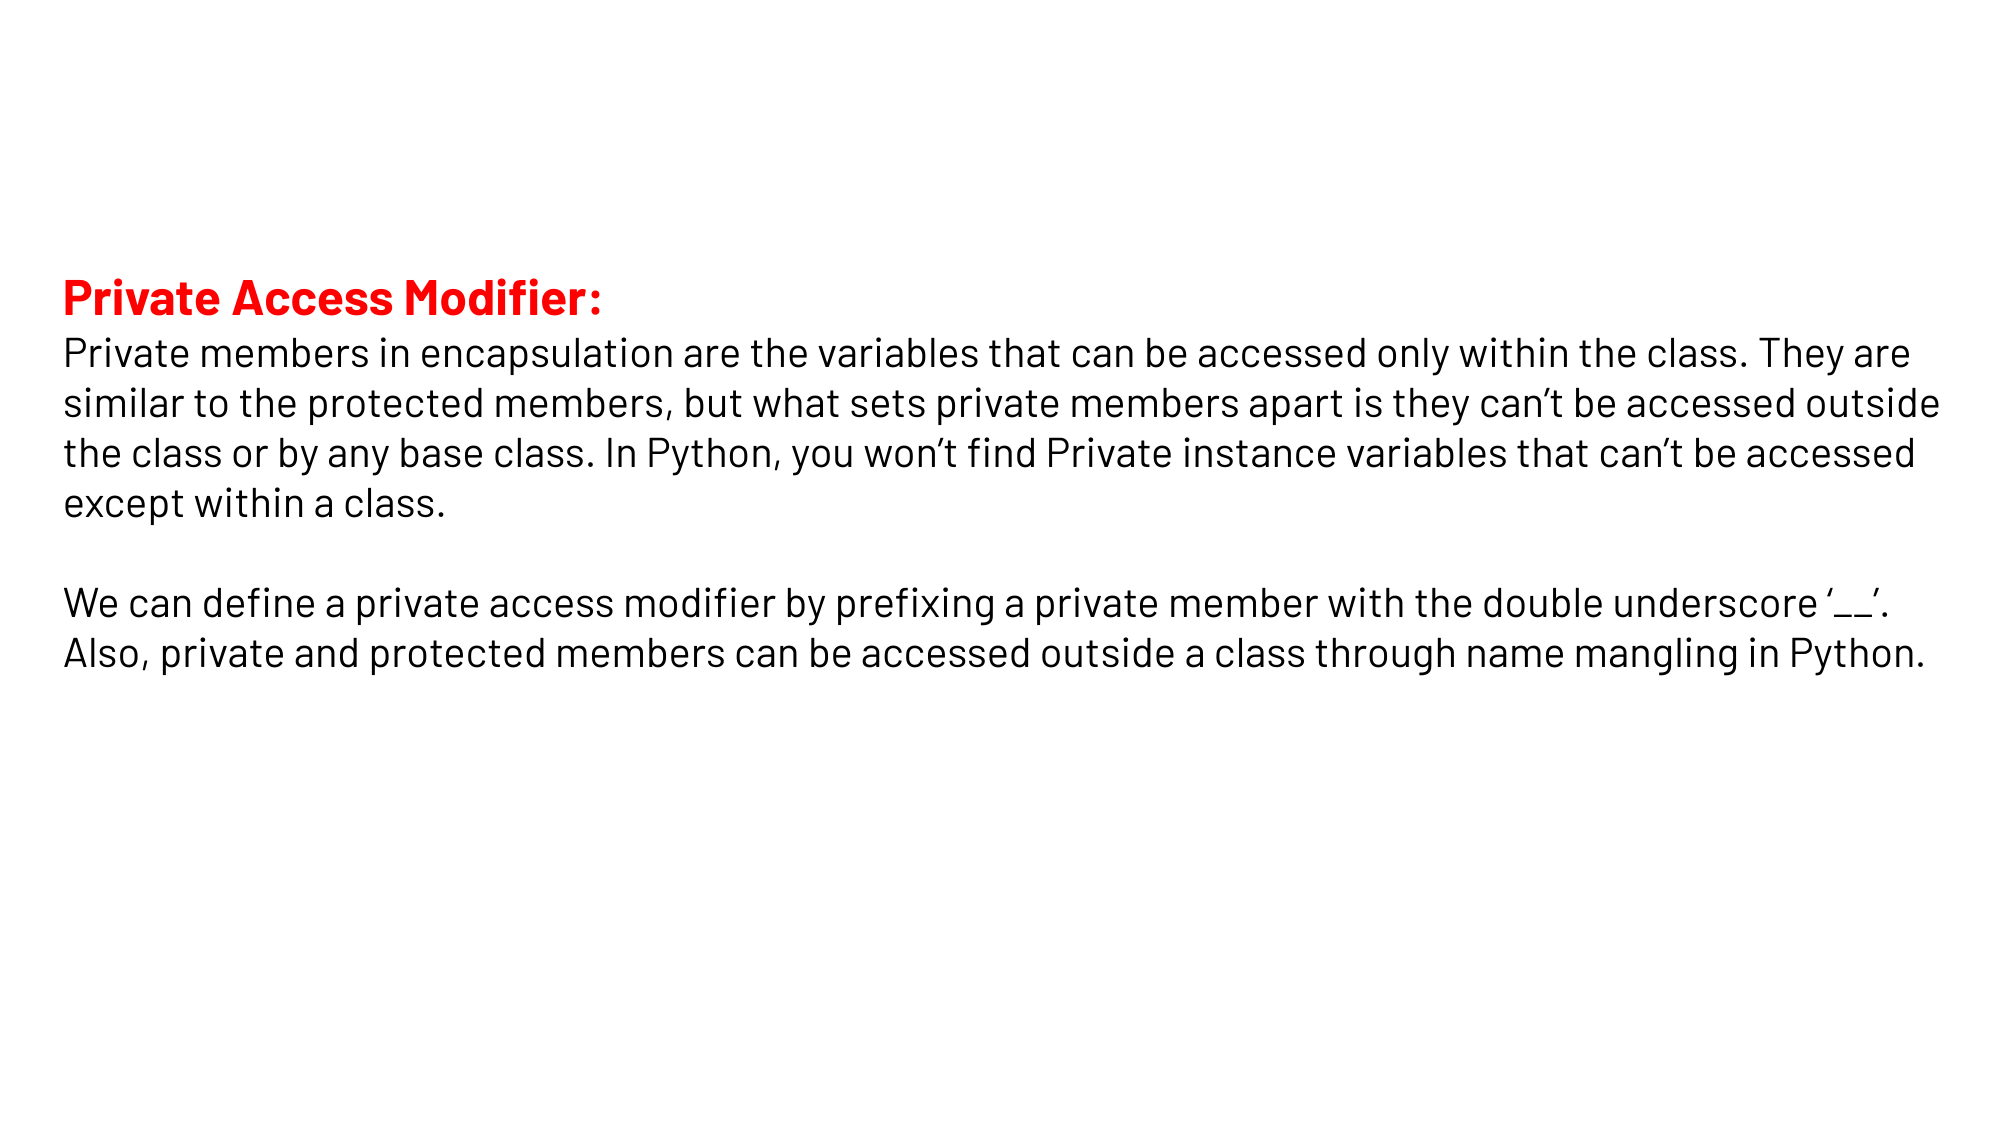

Private Access Modifier:
Private members in encapsulation are the variables that can be accessed only within the class. They are similar to the protected members, but what sets private members apart is they can’t be accessed outside the class or by any base class. In Python, you won’t find Private instance variables that can’t be accessed except within a class.

We can define a private access modifier by prefixing a private member with the double underscore ‘__’.
Also, private and protected members can be accessed outside a class through name mangling in Python.